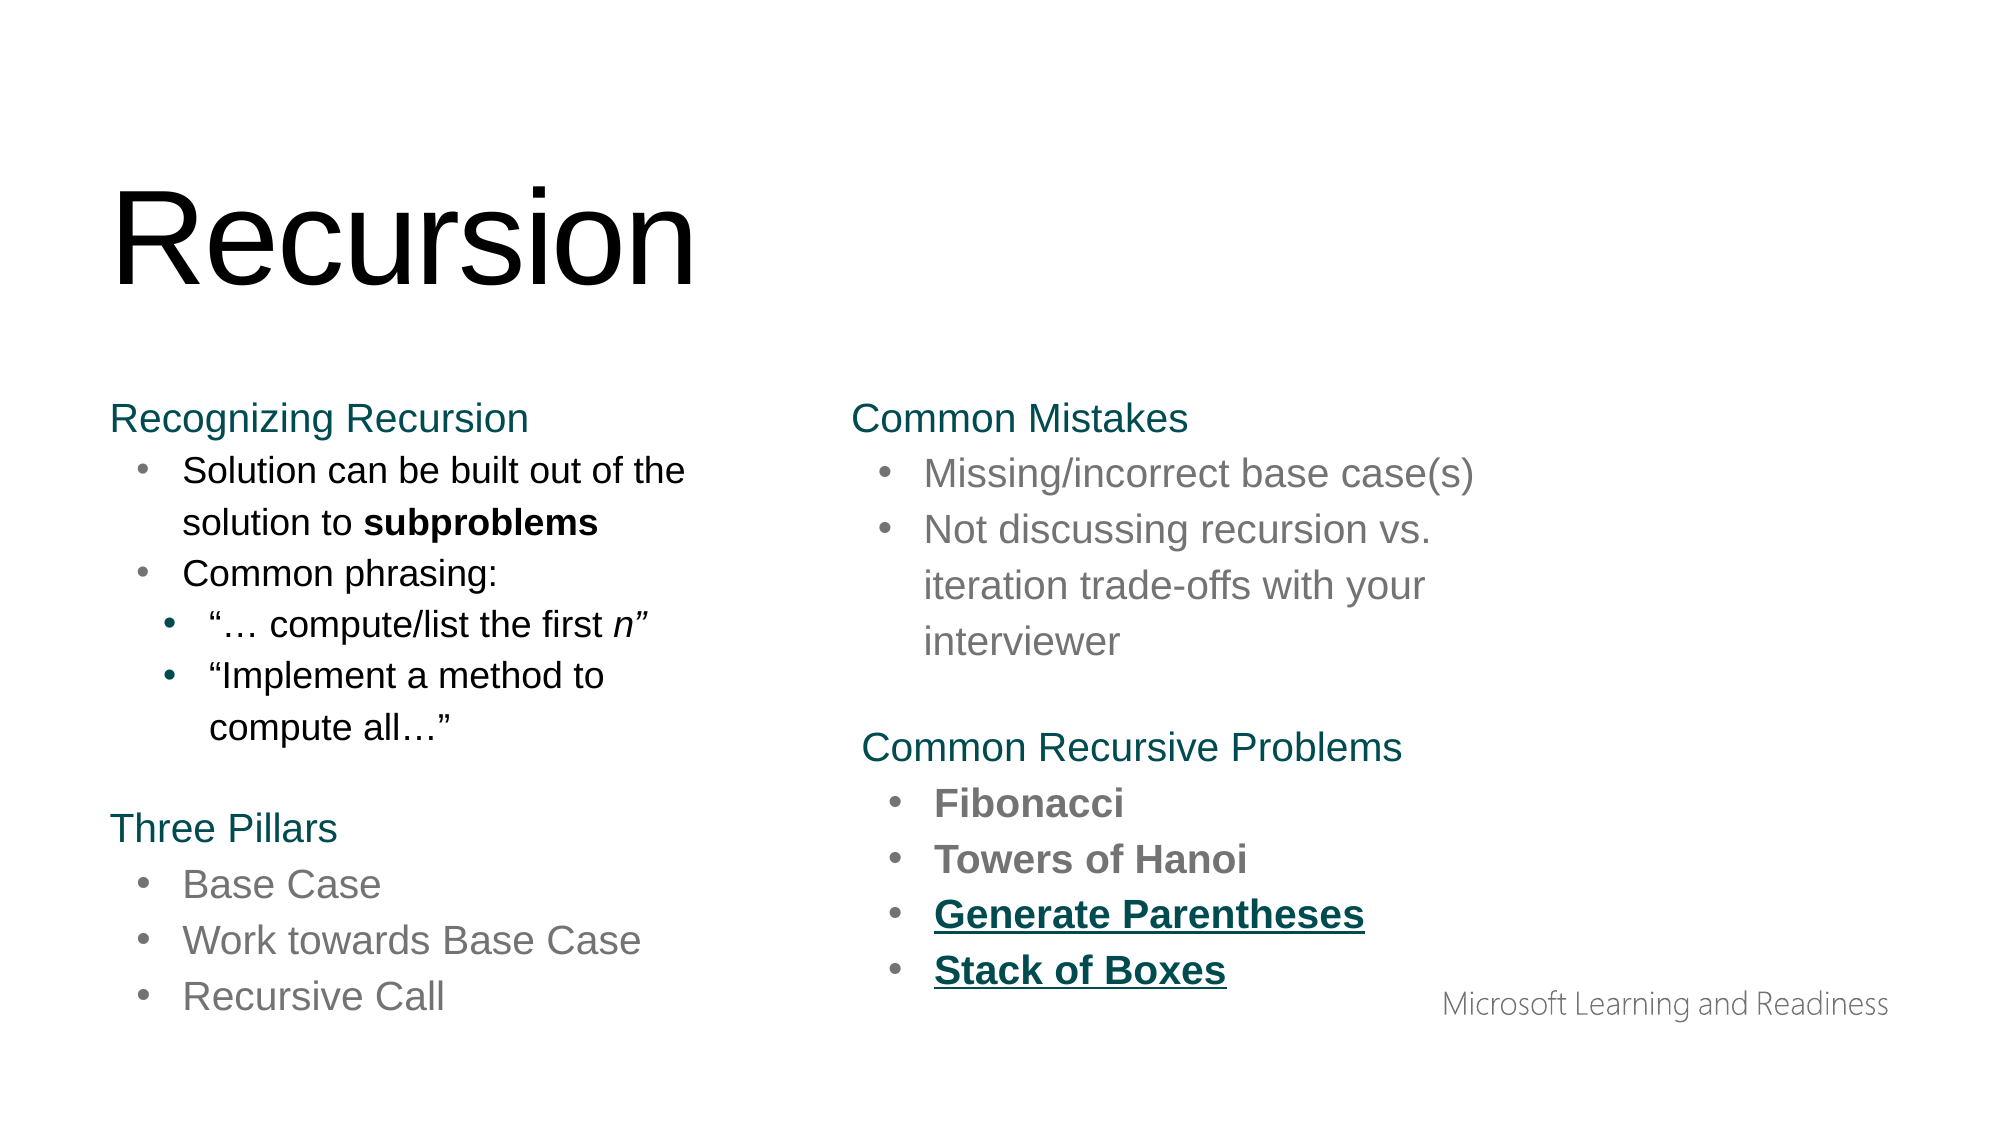

Recursion
Recognizing Recursion
Solution can be built out of the solution to subproblems
Common phrasing:
“… compute/list the first n”
“Implement a method to compute all…”

Common Mistakes
Missing/incorrect base case(s)
Not discussing recursion vs. iteration trade-offs with your interviewer

Common Recursive Problems
Fibonacci
Towers of Hanoi
Generate Parentheses
Stack of Boxes

Three Pillars
Base Case
Work towards Base Case
Recursive Call